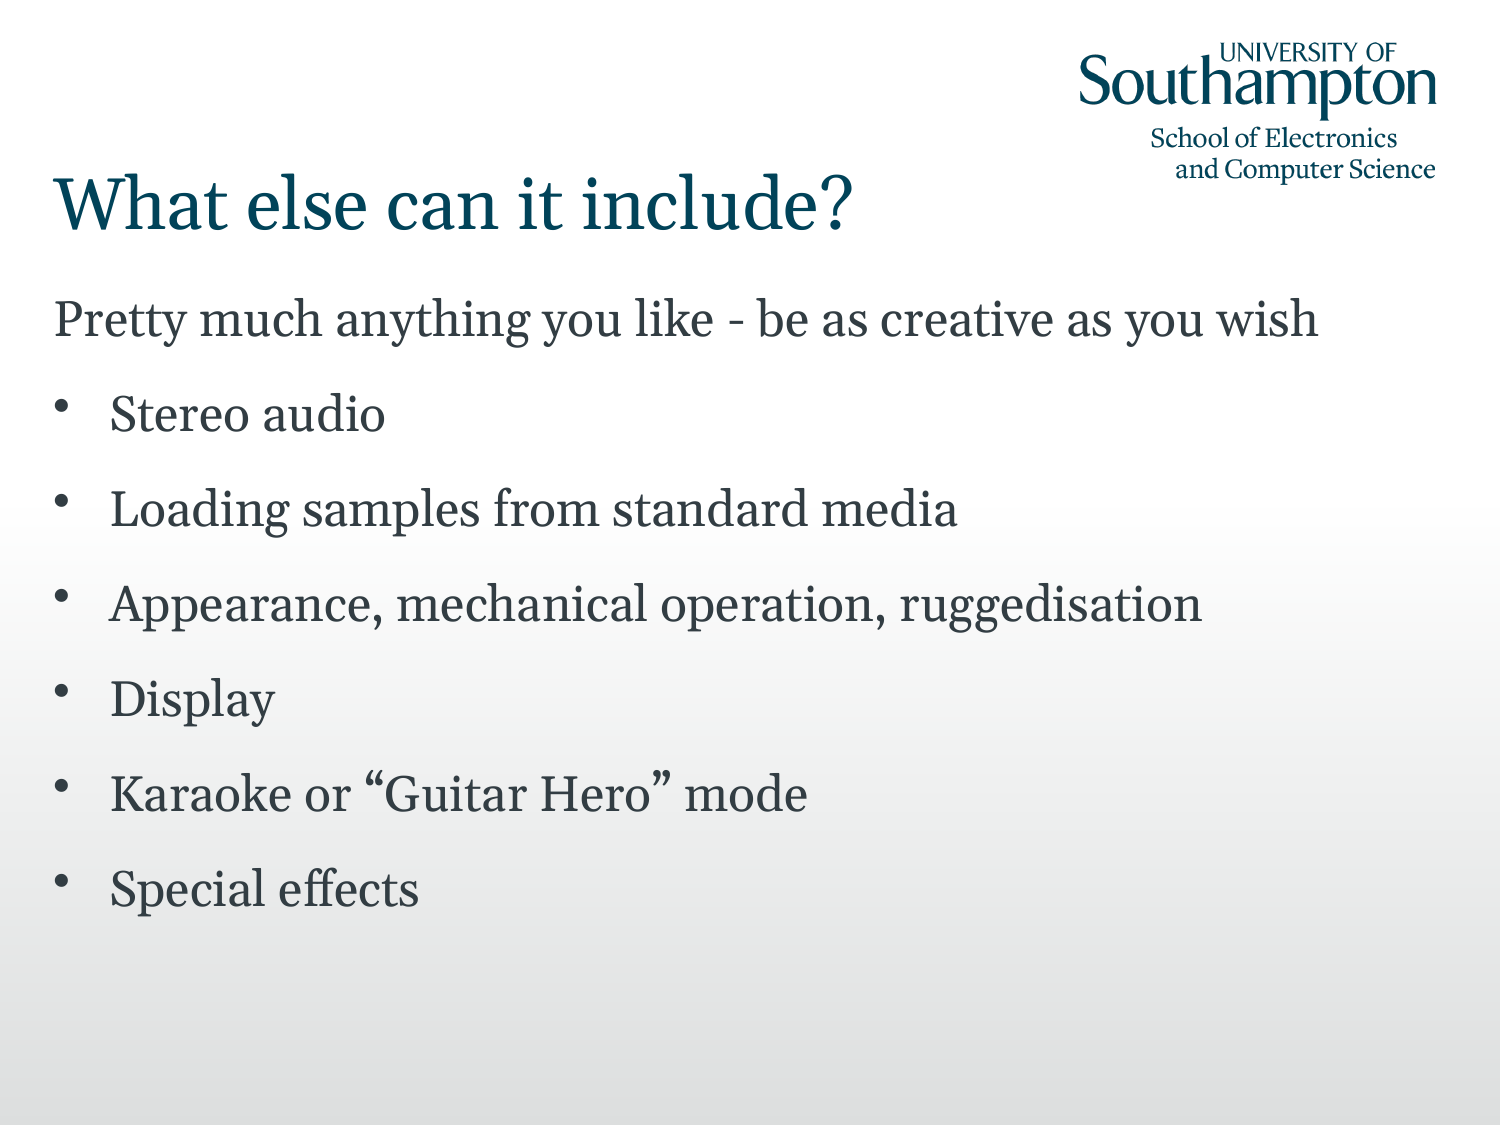

# What else can it include?
Pretty much anything you like - be as creative as you wish
Stereo audio
Loading samples from standard media
Appearance, mechanical operation, ruggedisation
Display
Karaoke or “Guitar Hero” mode
Special effects